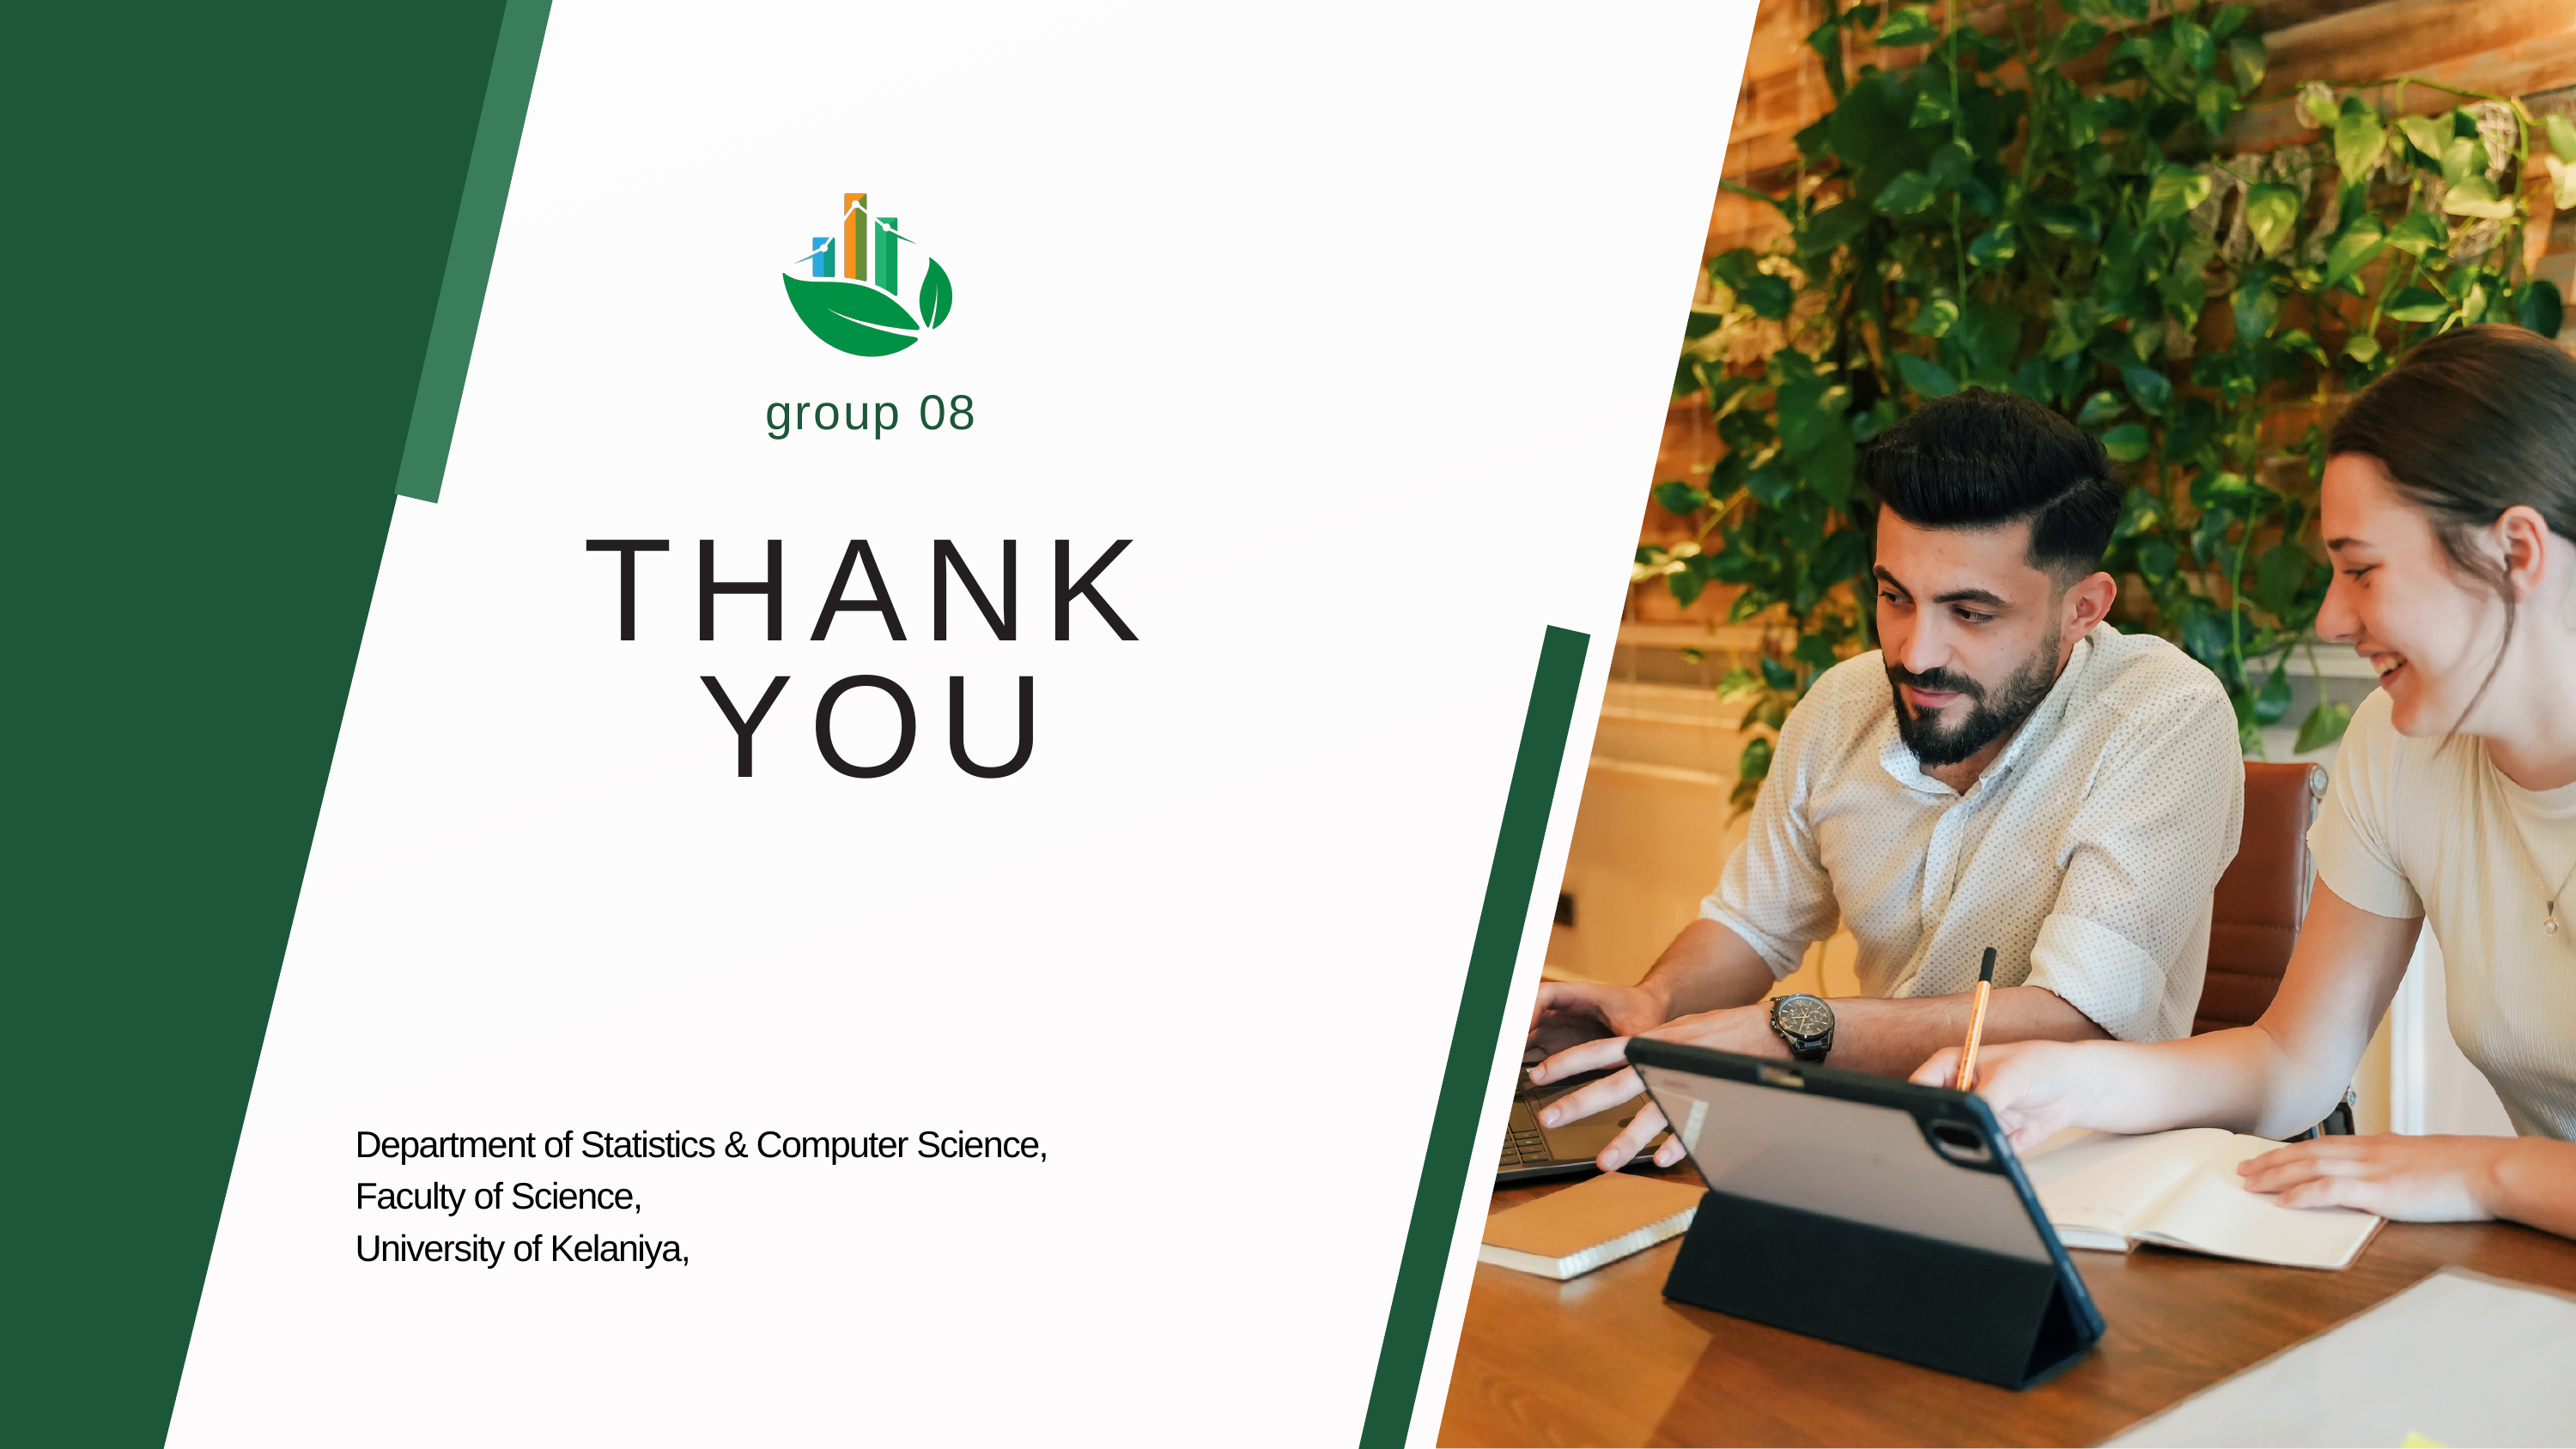

group 08
THANK YOU

Department of Statistics & Computer Science,
Faculty of Science,
University of Kelaniya,